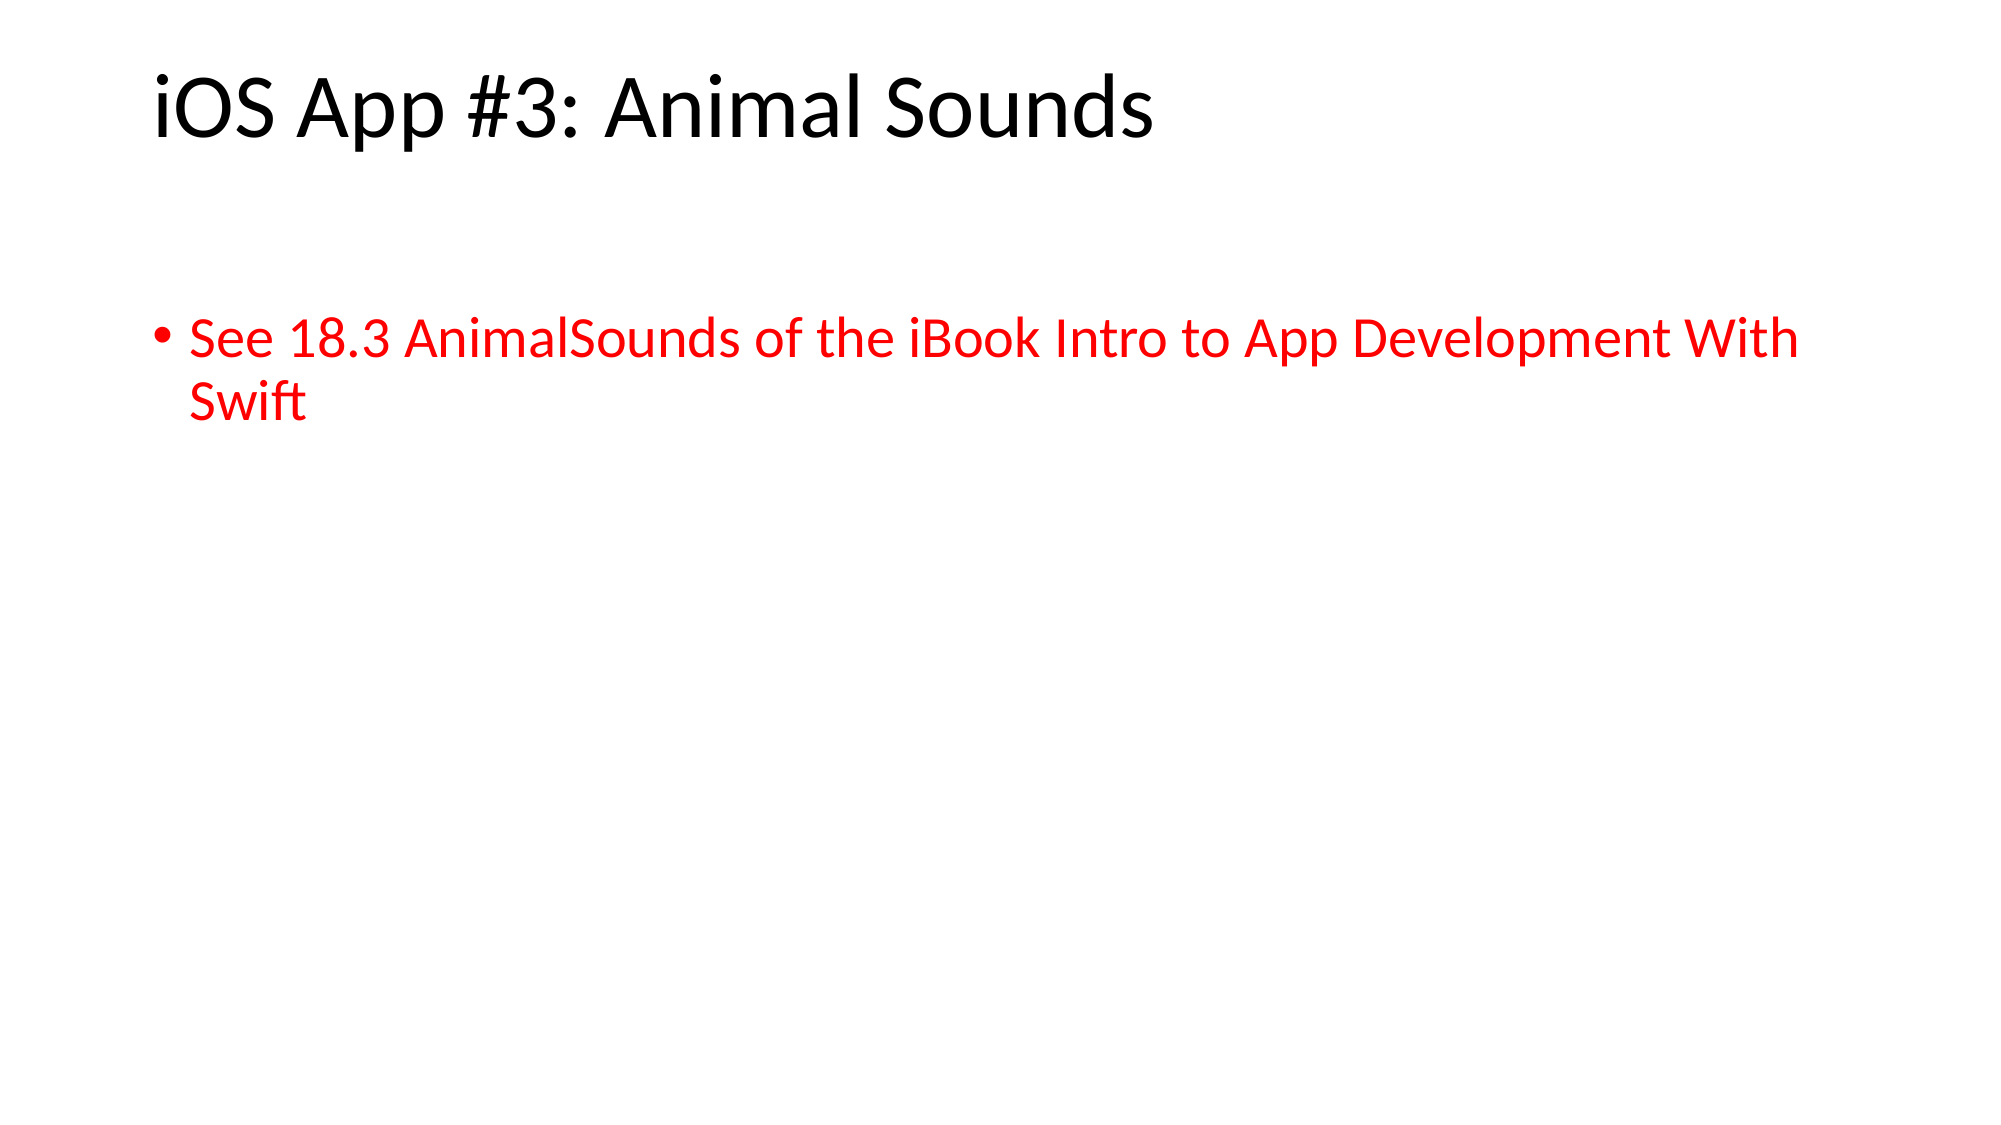

# iOS App #3: Animal Sounds
See 18.3 AnimalSounds of the iBook Intro to App Development With Swift